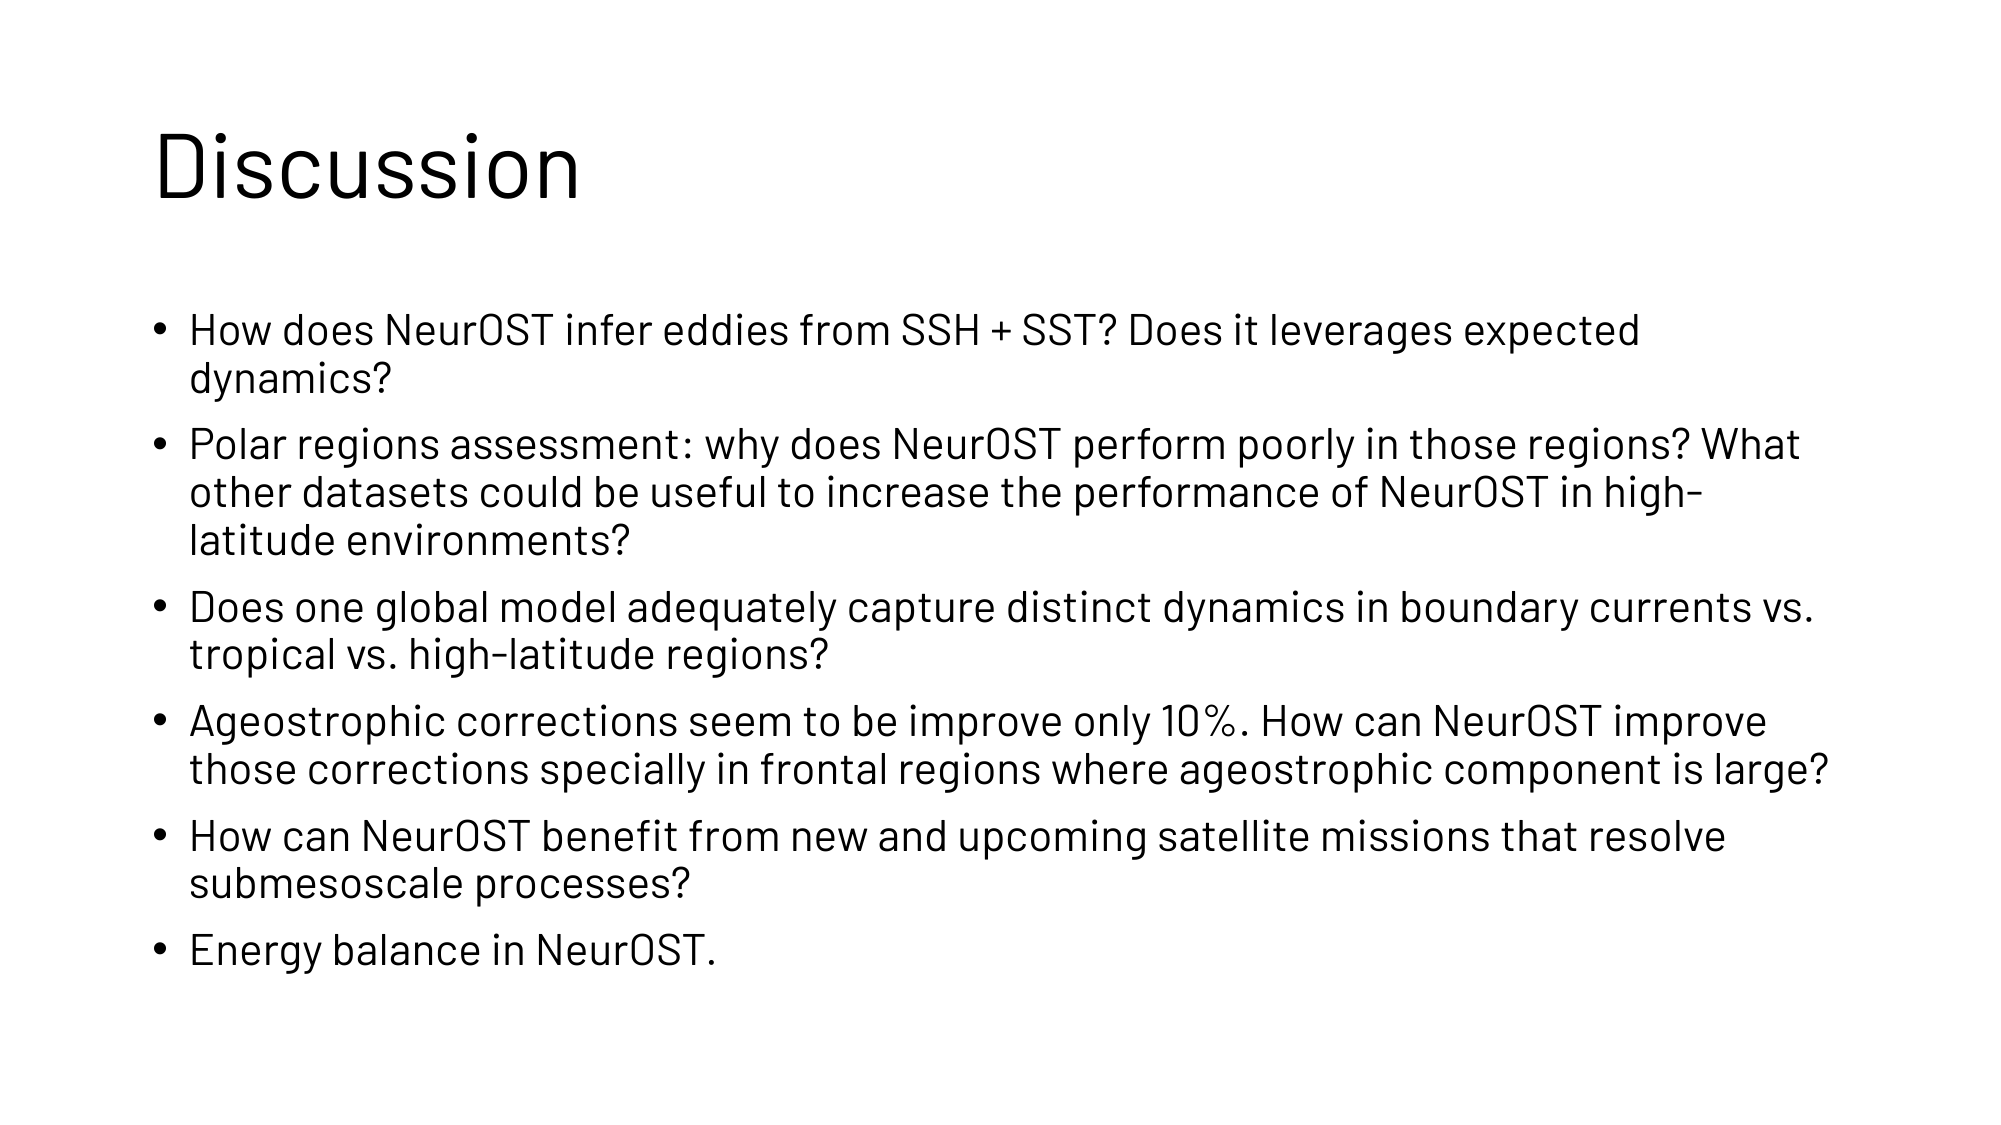

# Discussion
How does NeurOST infer eddies from SSH + SST? Does it leverages expected dynamics?
Polar regions assessment: why does NeurOST perform poorly in those regions? What other datasets could be useful to increase the performance of NeurOST in high-latitude environments?
Does one global model adequately capture distinct dynamics in boundary currents vs. tropical vs. high-latitude regions?
Ageostrophic corrections seem to be improve only 10%. How can NeurOST improve those corrections specially in frontal regions where ageostrophic component is large?
How can NeurOST benefit from new and upcoming satellite missions that resolve submesoscale processes?
Energy balance in NeurOST.